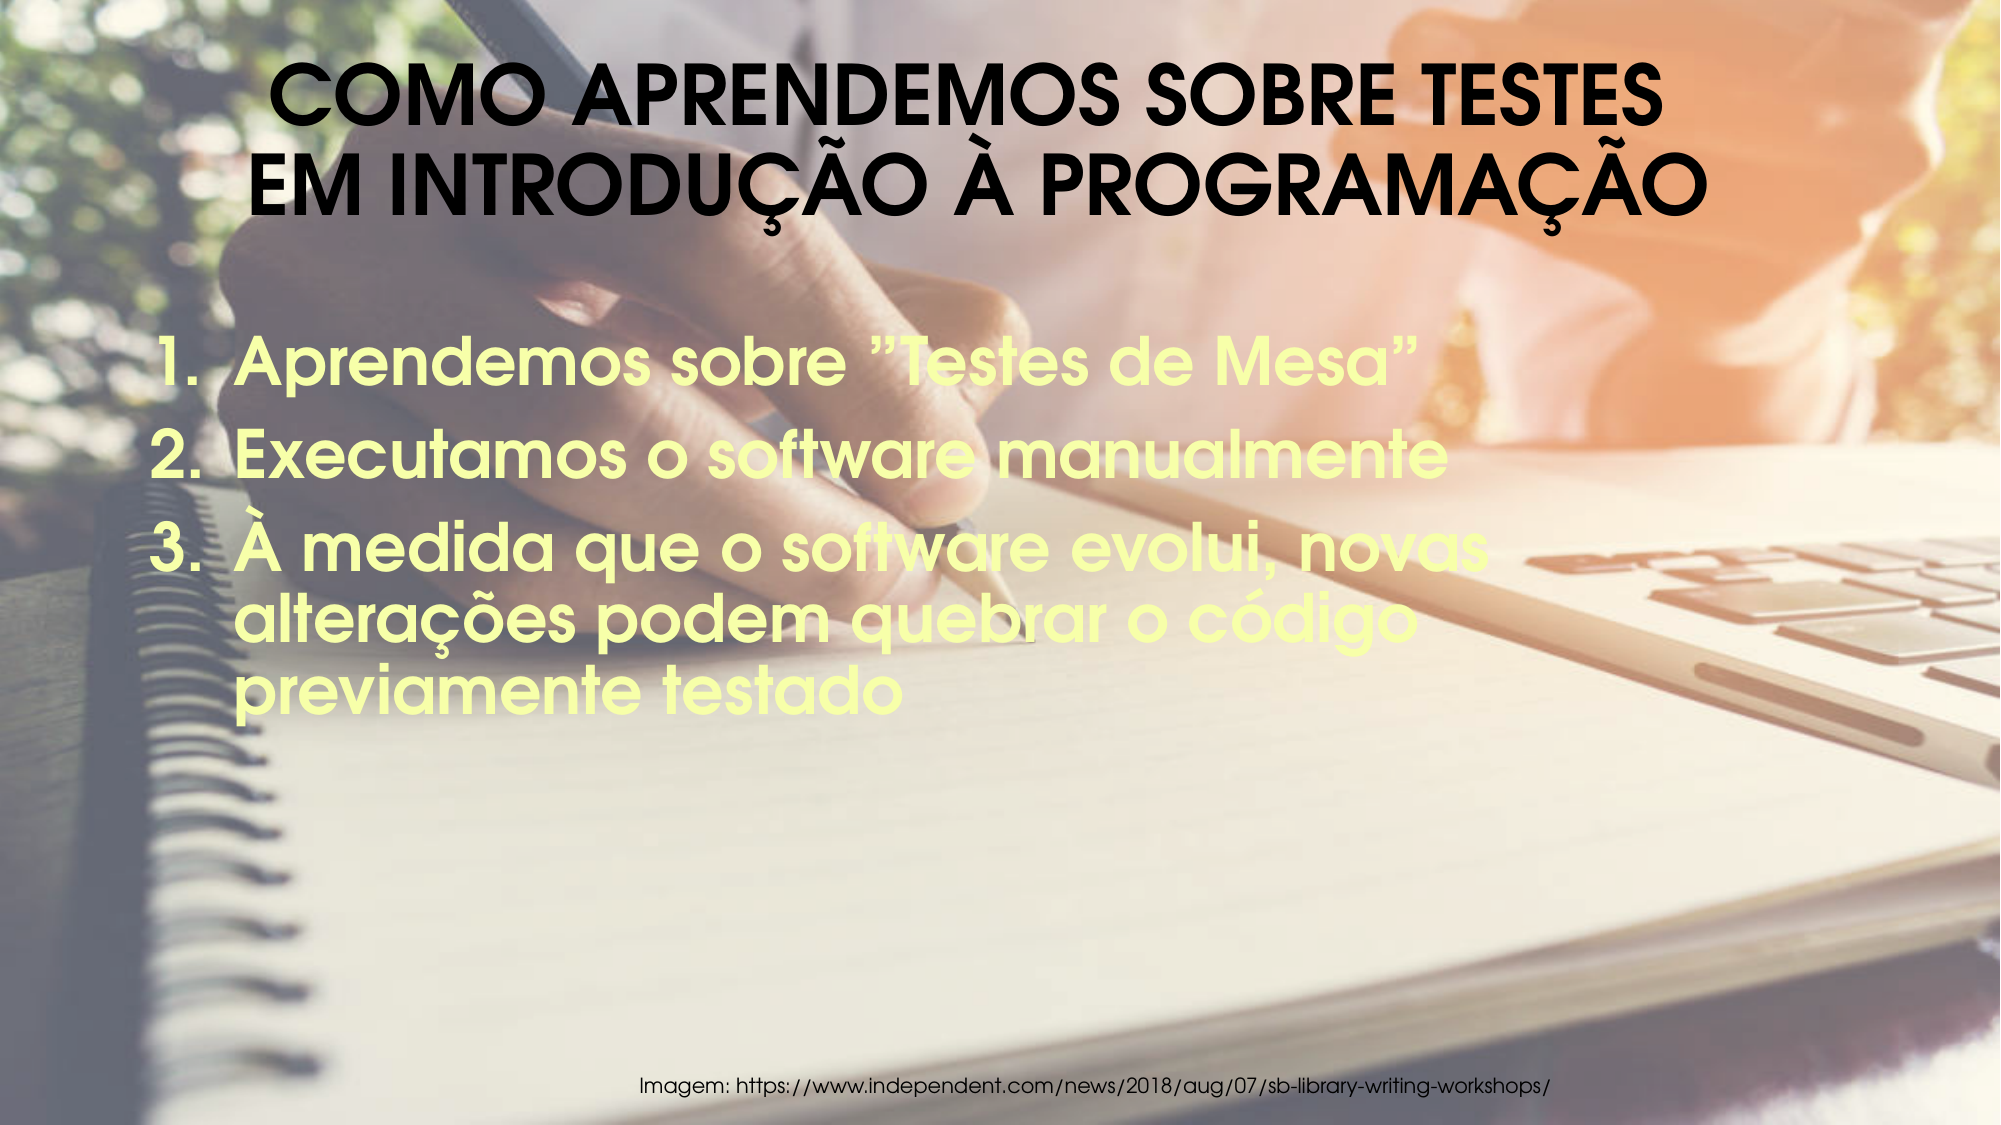

# Como aprendemos sobre testes em introdução à programação
Aprendemos sobre ”Testes de Mesa”
Executamos o software manualmente
À medida que o software evolui, novas alterações podem quebrar o código previamente testado
Imagem: https://www.independent.com/news/2018/aug/07/sb-library-writing-workshops/